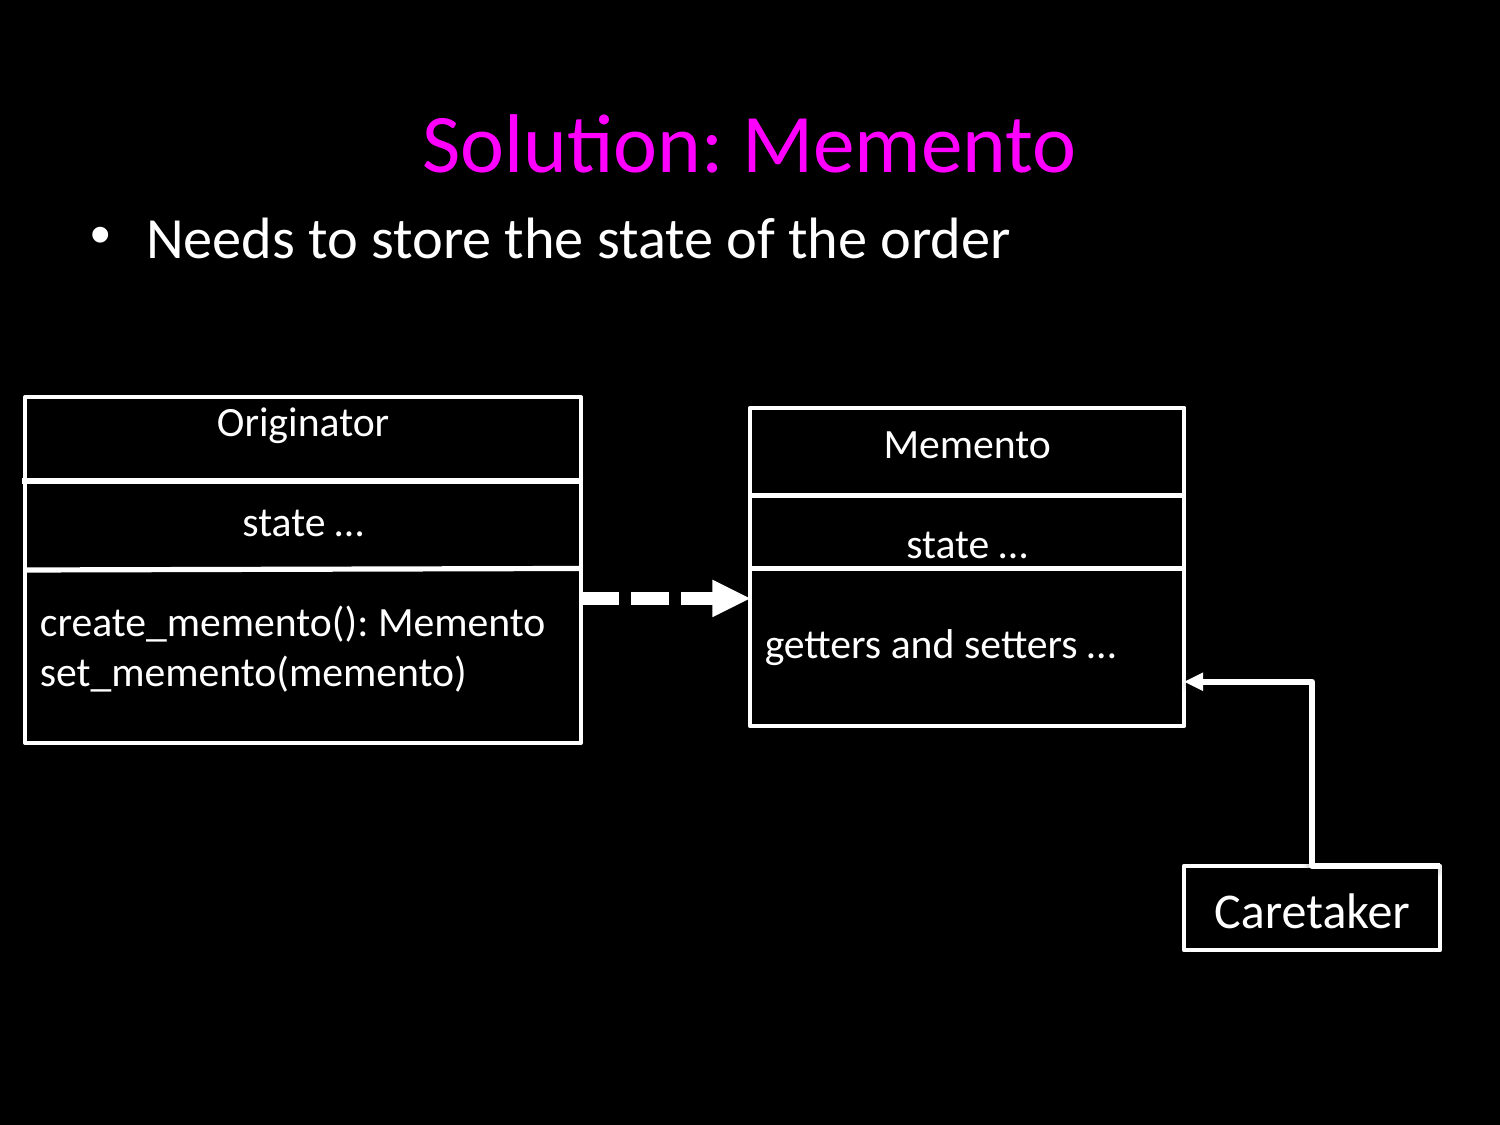

# Solution: Memento
Needs to store the state of the order

Originator

state …

create_memento(): Memento
set_memento(memento)

Memento

state …

getters and setters …

Caretaker